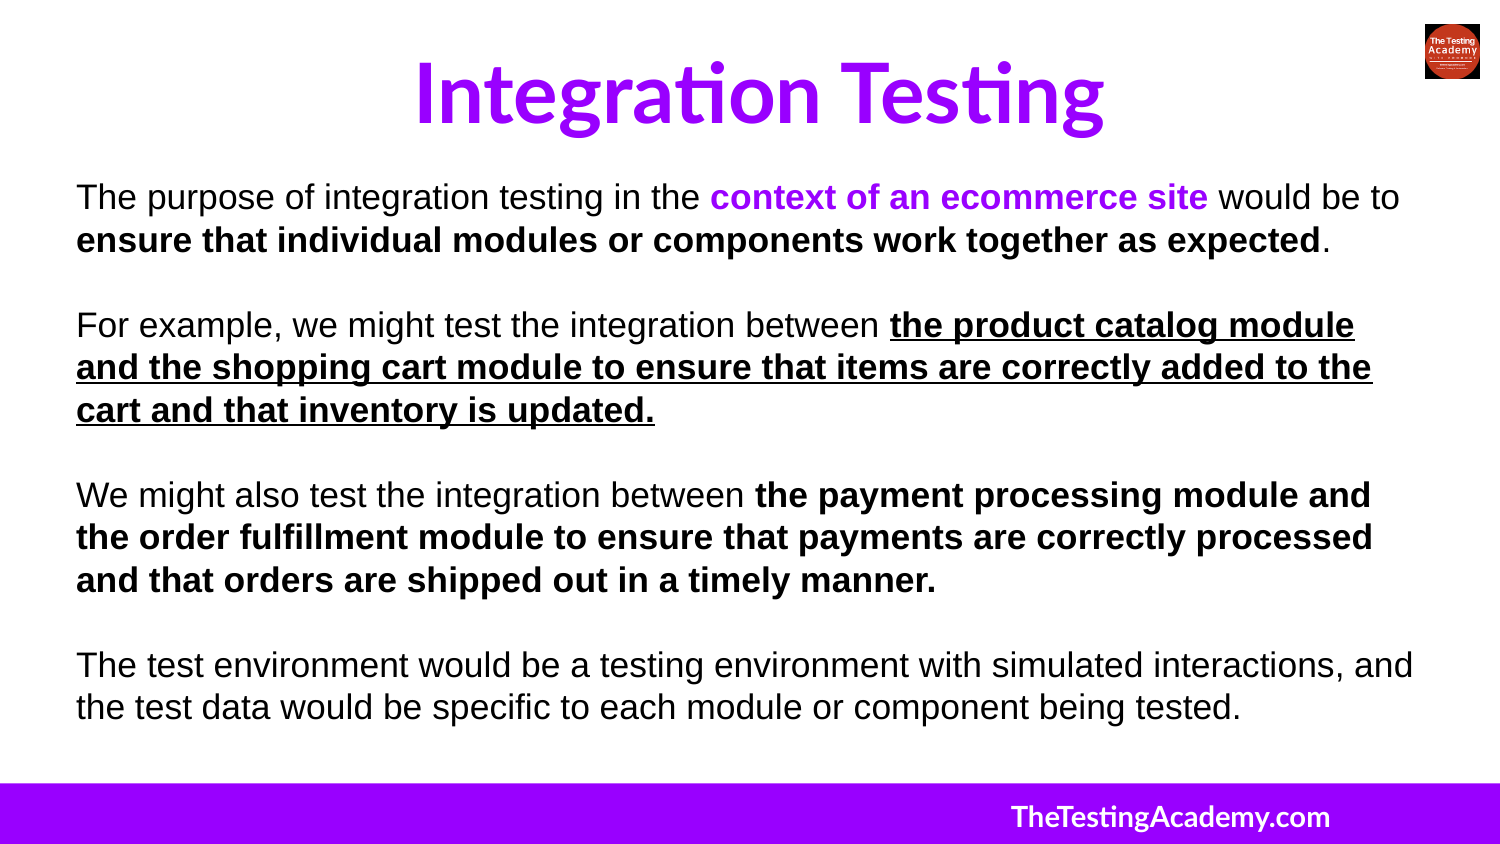

# Integration Testing
The purpose of integration testing in the context of an ecommerce site would be to ensure that individual modules or components work together as expected.

For example, we might test the integration between the product catalog module and the shopping cart module to ensure that items are correctly added to the cart and that inventory is updated.

We might also test the integration between the payment processing module and the order fulfillment module to ensure that payments are correctly processed and that orders are shipped out in a timely manner.

The test environment would be a testing environment with simulated interactions, and the test data would be specific to each module or component being tested.